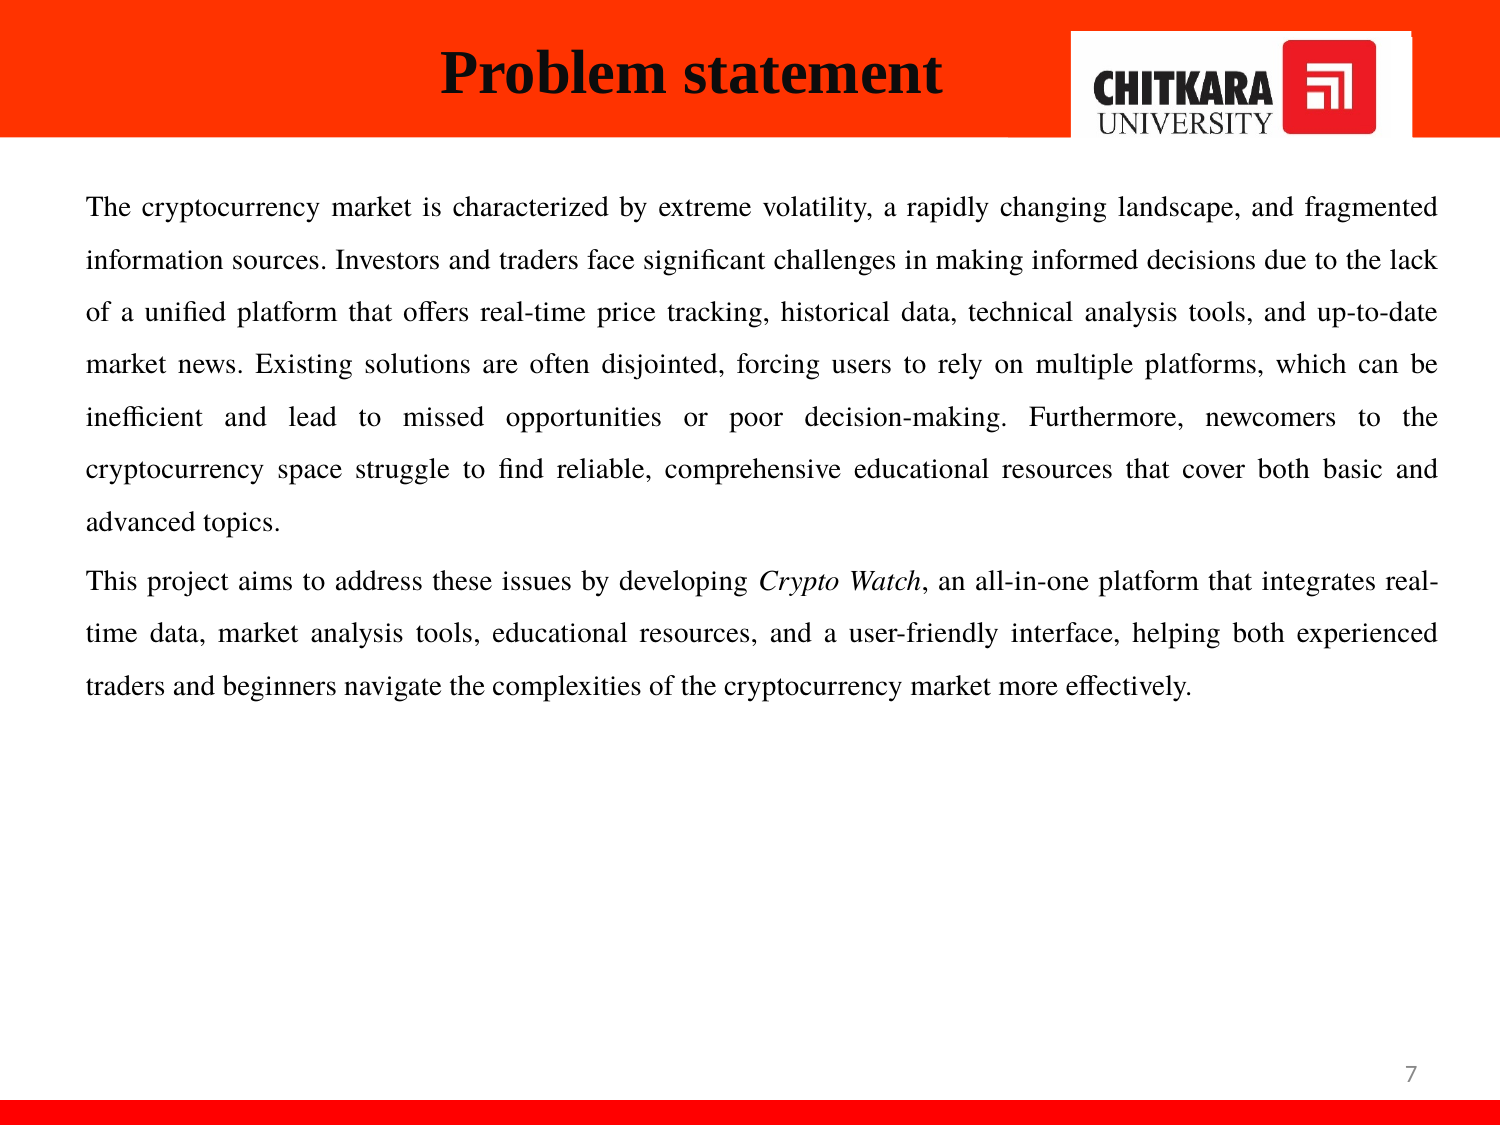

# Problem statement
The cryptocurrency market is characterized by extreme volatility, a rapidly changing landscape, and fragmented information sources. Investors and traders face significant challenges in making informed decisions due to the lack of a unified platform that offers real-time price tracking, historical data, technical analysis tools, and up-to-date market news. Existing solutions are often disjointed, forcing users to rely on multiple platforms, which can be inefficient and lead to missed opportunities or poor decision-making. Furthermore, newcomers to the cryptocurrency space struggle to find reliable, comprehensive educational resources that cover both basic and advanced topics.
This project aims to address these issues by developing Crypto Watch, an all-in-one platform that integrates real-time data, market analysis tools, educational resources, and a user-friendly interface, helping both experienced traders and beginners navigate the complexities of the cryptocurrency market more effectively.

7